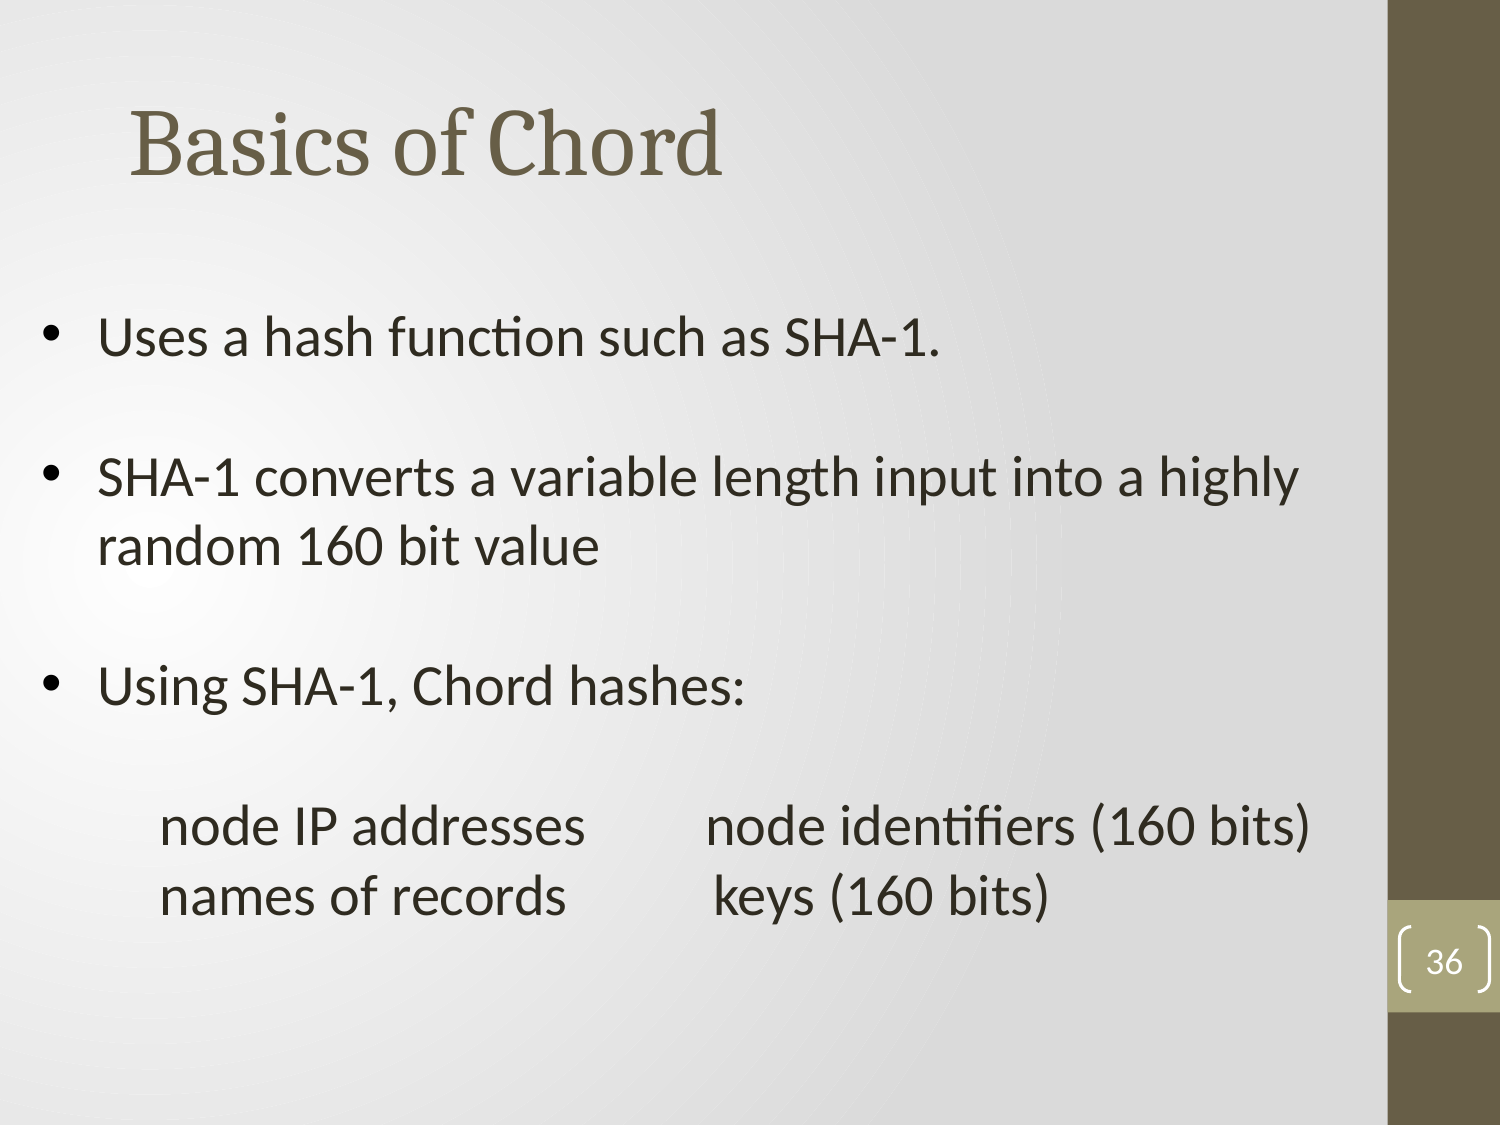

# Basics of Chord
Uses a hash function such as SHA-1.

SHA-1 converts a variable length input into a highly random 160 bit value

Using SHA-1, Chord hashes:

	node IP addresses         node identifiers (160 bits)
	names of records           keys (160 bits)
36